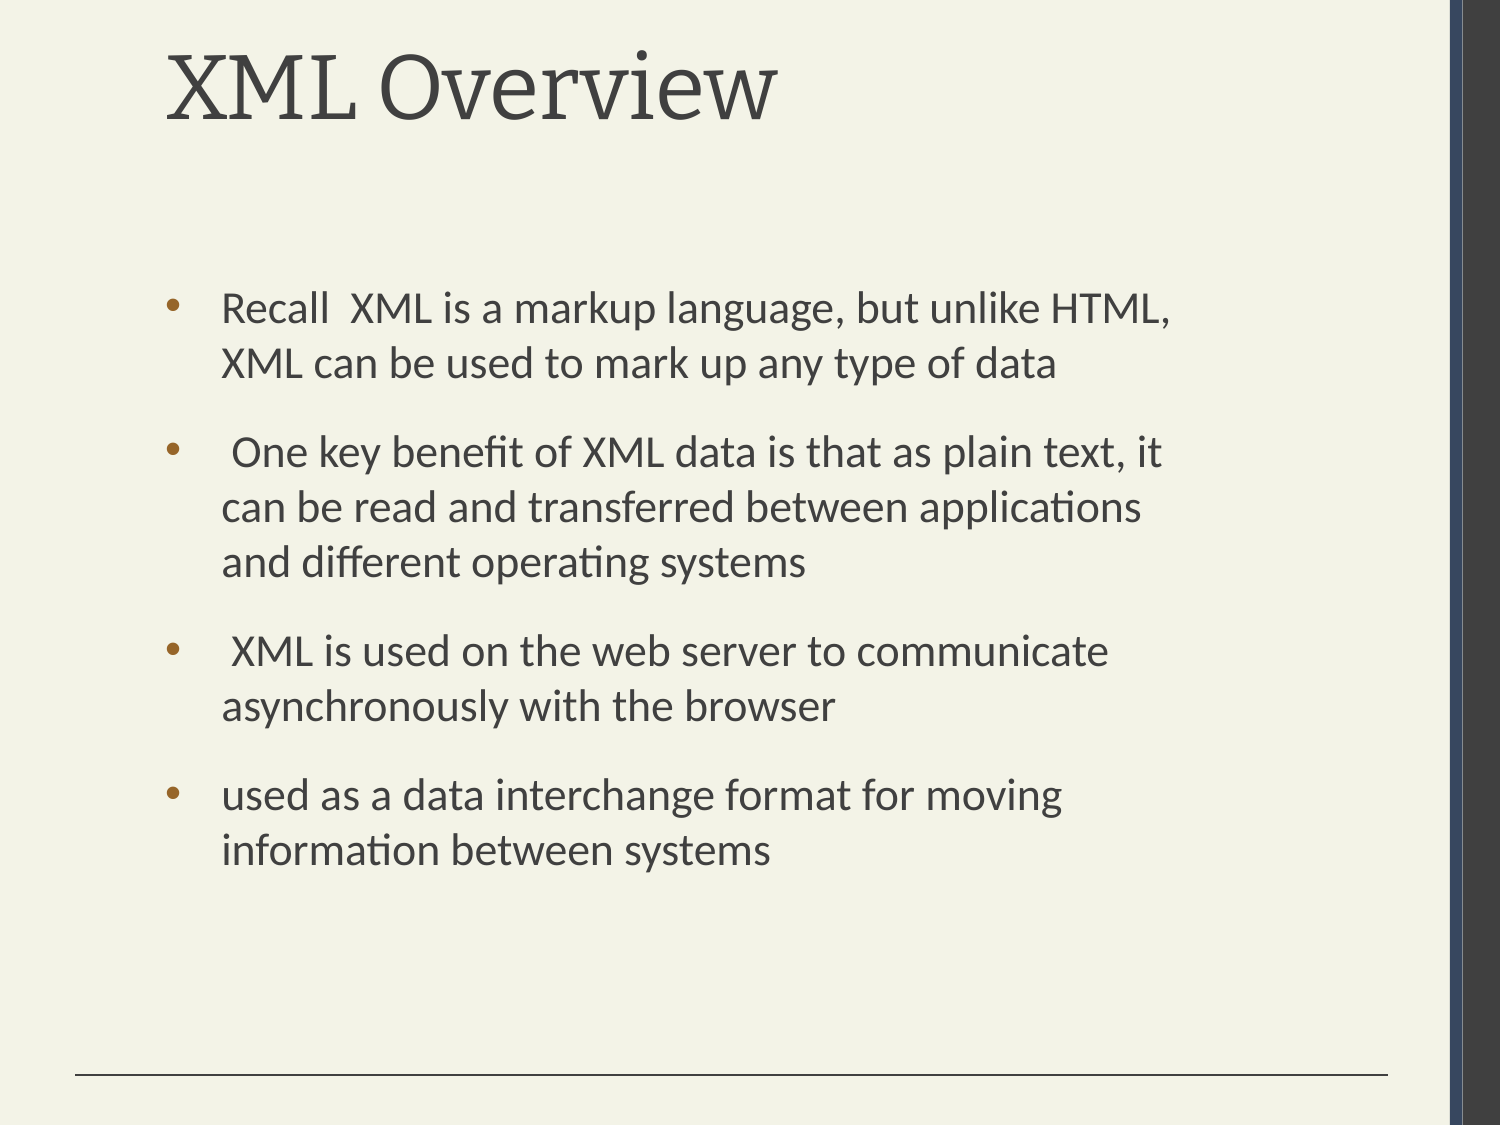

# XML Overview

Recall  XML is a markup language, but unlike HTML, XML can be used to mark up any type of data
 One key benefit of XML data is that as plain text, it can be read and transferred between applications and different operating systems
 XML is used on the web server to communicate asynchronously with the browser
used as a data interchange format for moving information between systems